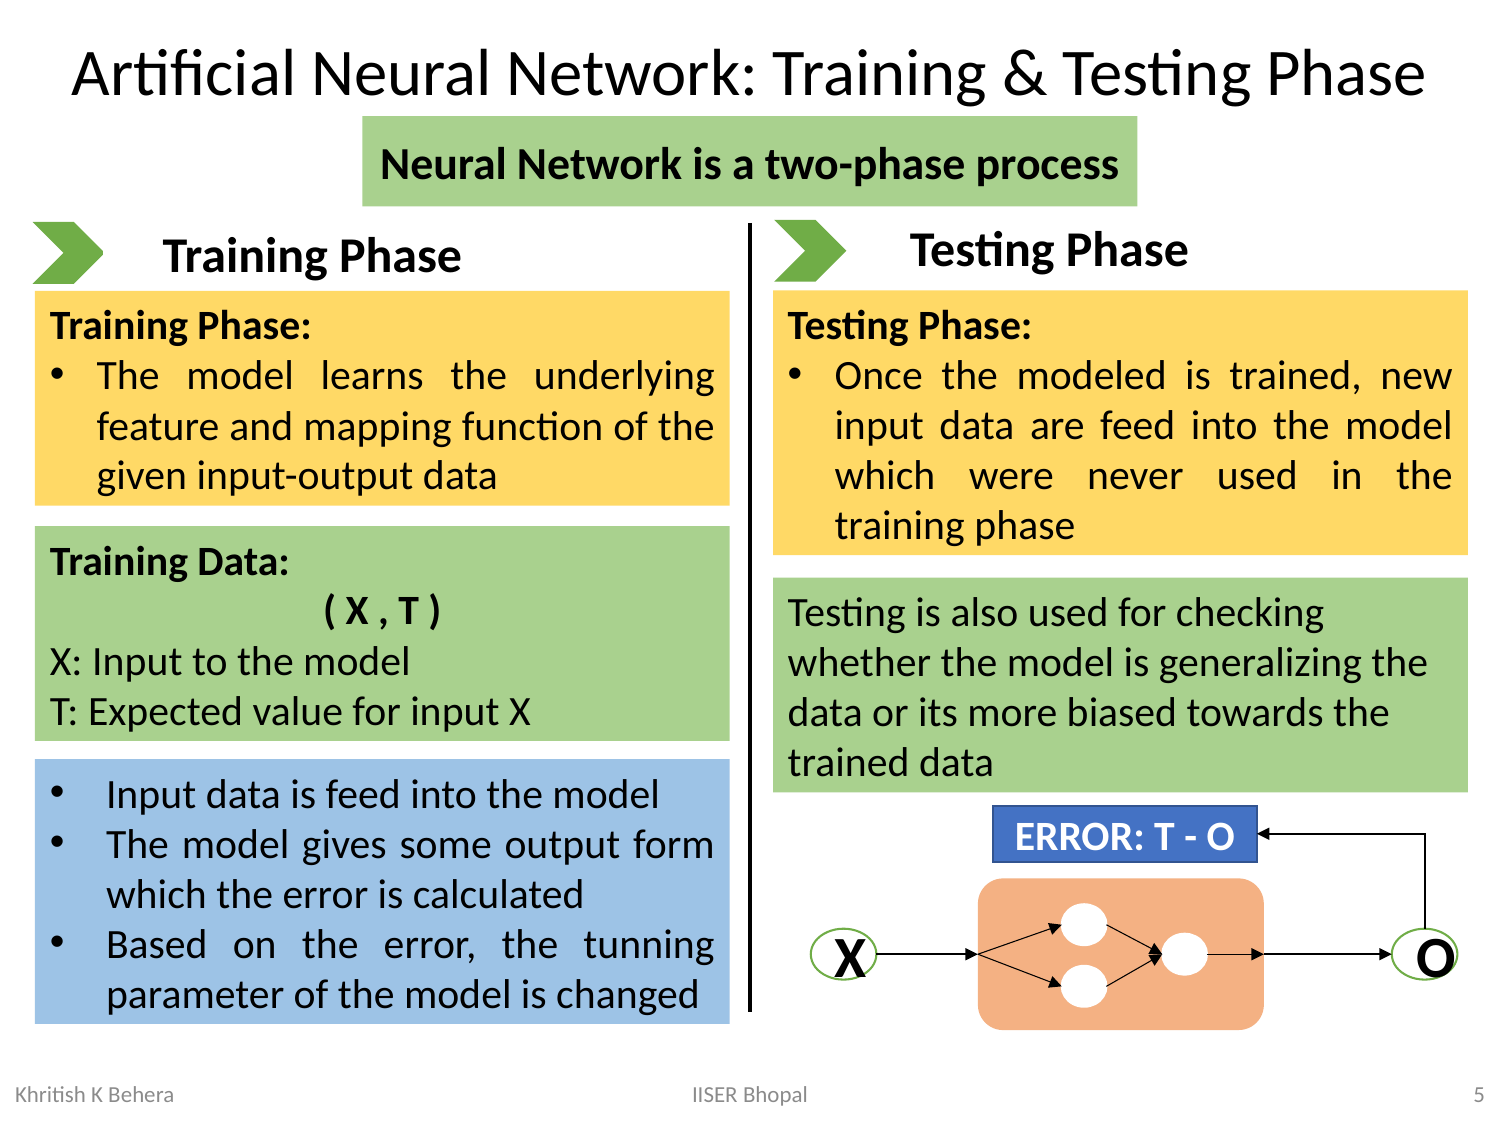

# Artificial Neural Network: Training & Testing Phase
Neural Network is a two-phase process
Testing Phase
Training Phase

Testing Phase:
Once the modeled is trained, new input data are feed into the model which were never used in the training phase
Training Phase:
The model learns the underlying feature and mapping function of the given input-output data
Training Data:
( X , T )
X: Input to the model
T: Expected value for input X
Testing is also used for checking whether the model is generalizing the data or its more biased towards the trained data
Input data is feed into the model
The model gives some output form which the error is calculated
Based on the error, the tunning parameter of the model is changed
ERROR: T - O

O
X

IISER Bhopal
5
Khritish K Behera